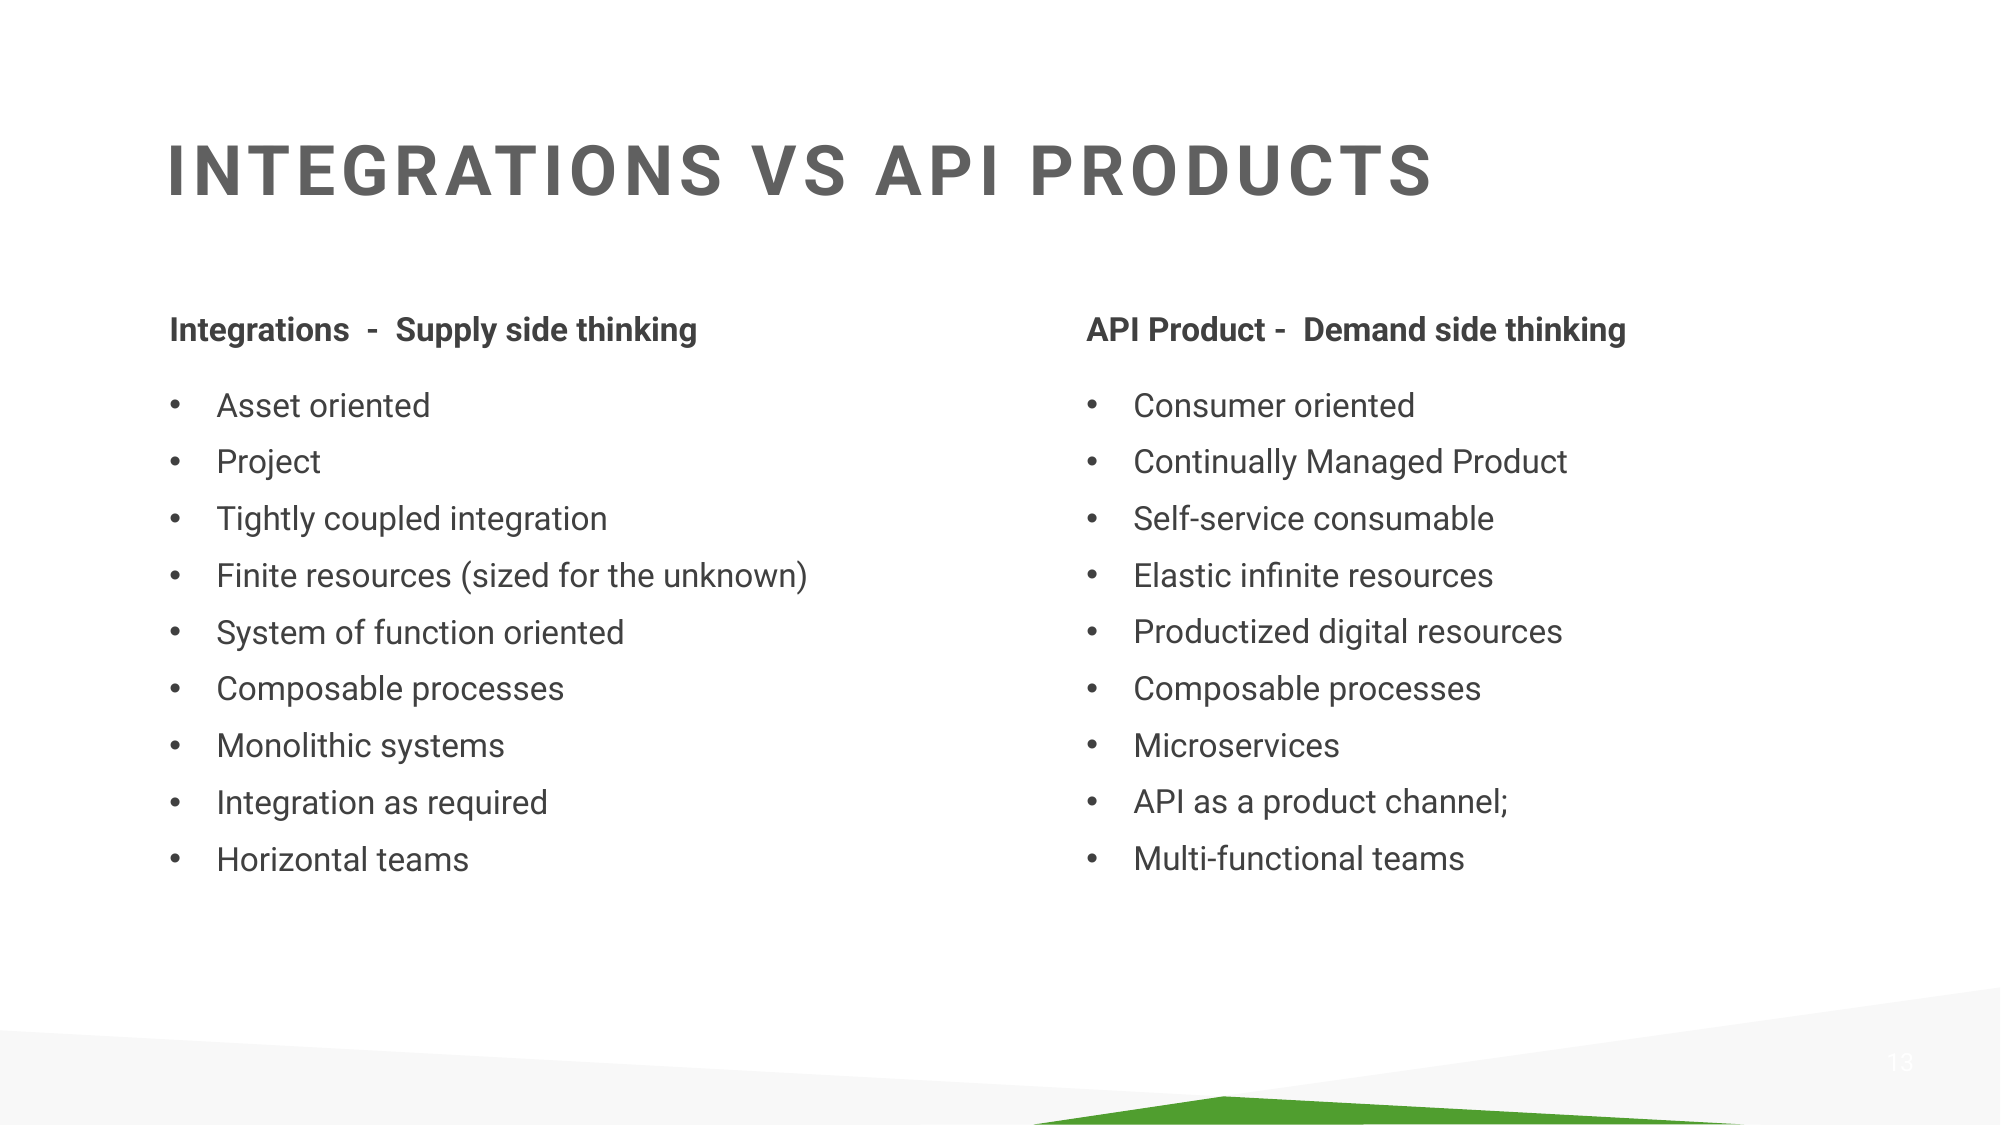

# Integrations vs API products
Integrations  -  Supply side thinking

API Product -  Demand side thinking

Asset oriented
Project
Tightly coupled integration
Finite resources (sized for the unknown)
System of function oriented
Composable processes
Monolithic systems
Integration as required
Horizontal teams
Consumer oriented
Continually Managed Product
Self-service consumable
Elastic infinite resources
Productized digital resources
Composable processes
Microservices
API as a product channel;
Multi-functional teams